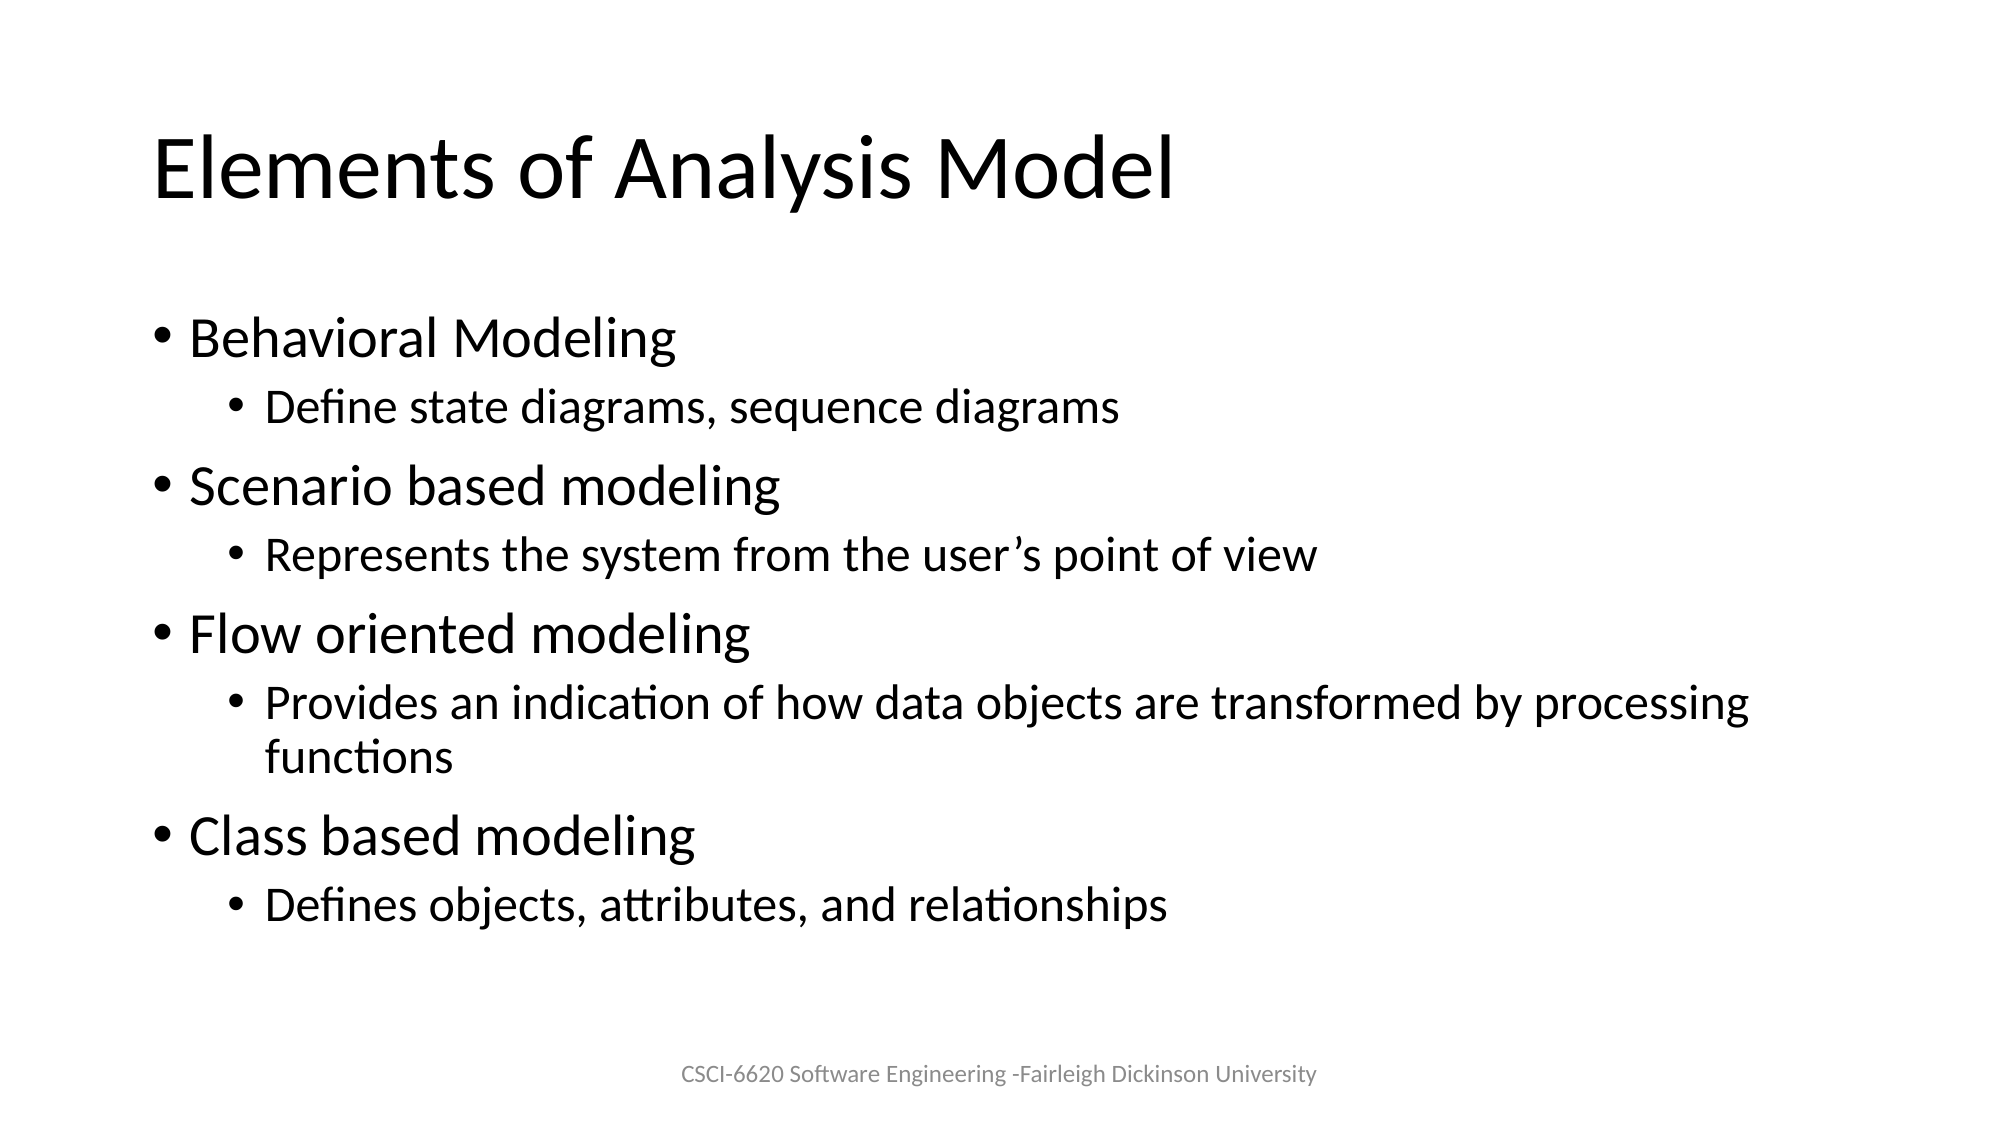

# Elements of Analysis Model
Behavioral Modeling
Define state diagrams, sequence diagrams
Scenario based modeling
Represents the system from the user’s point of view
Flow oriented modeling
Provides an indication of how data objects are transformed by processing functions
Class based modeling
Defines objects, attributes, and relationships

CSCI-6620 Software Engineering -Fairleigh Dickinson University